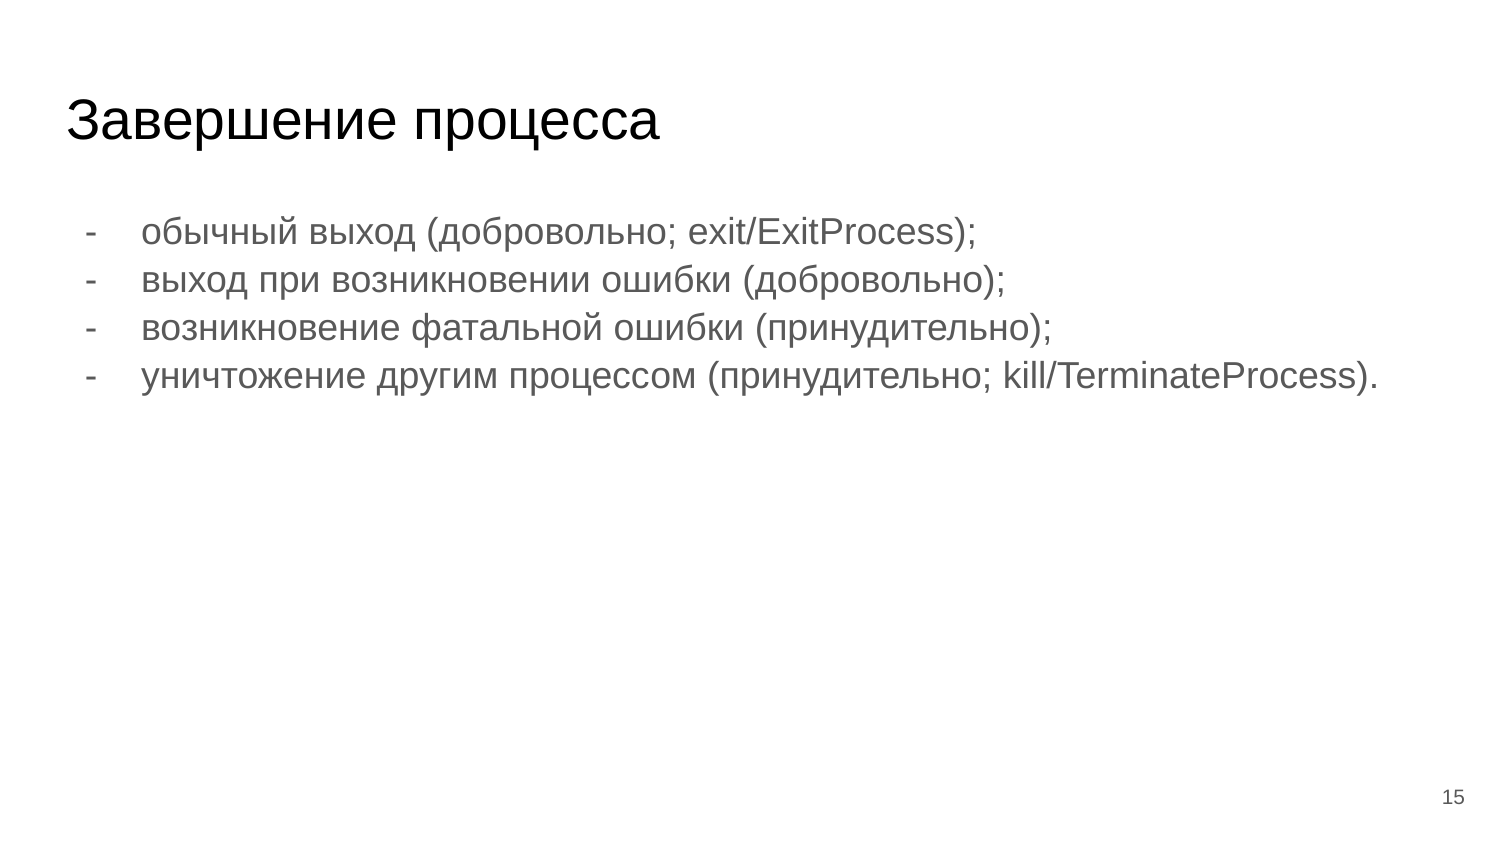

# Завершение процесса
обычный выход (добровольно; exit/ExitProcess);
выход при возникновении ошибки (добровольно);
возникновение фатальной ошибки (принудительно);
уничтожение другим процессом (принудительно; kill/TerminateProcess).
15